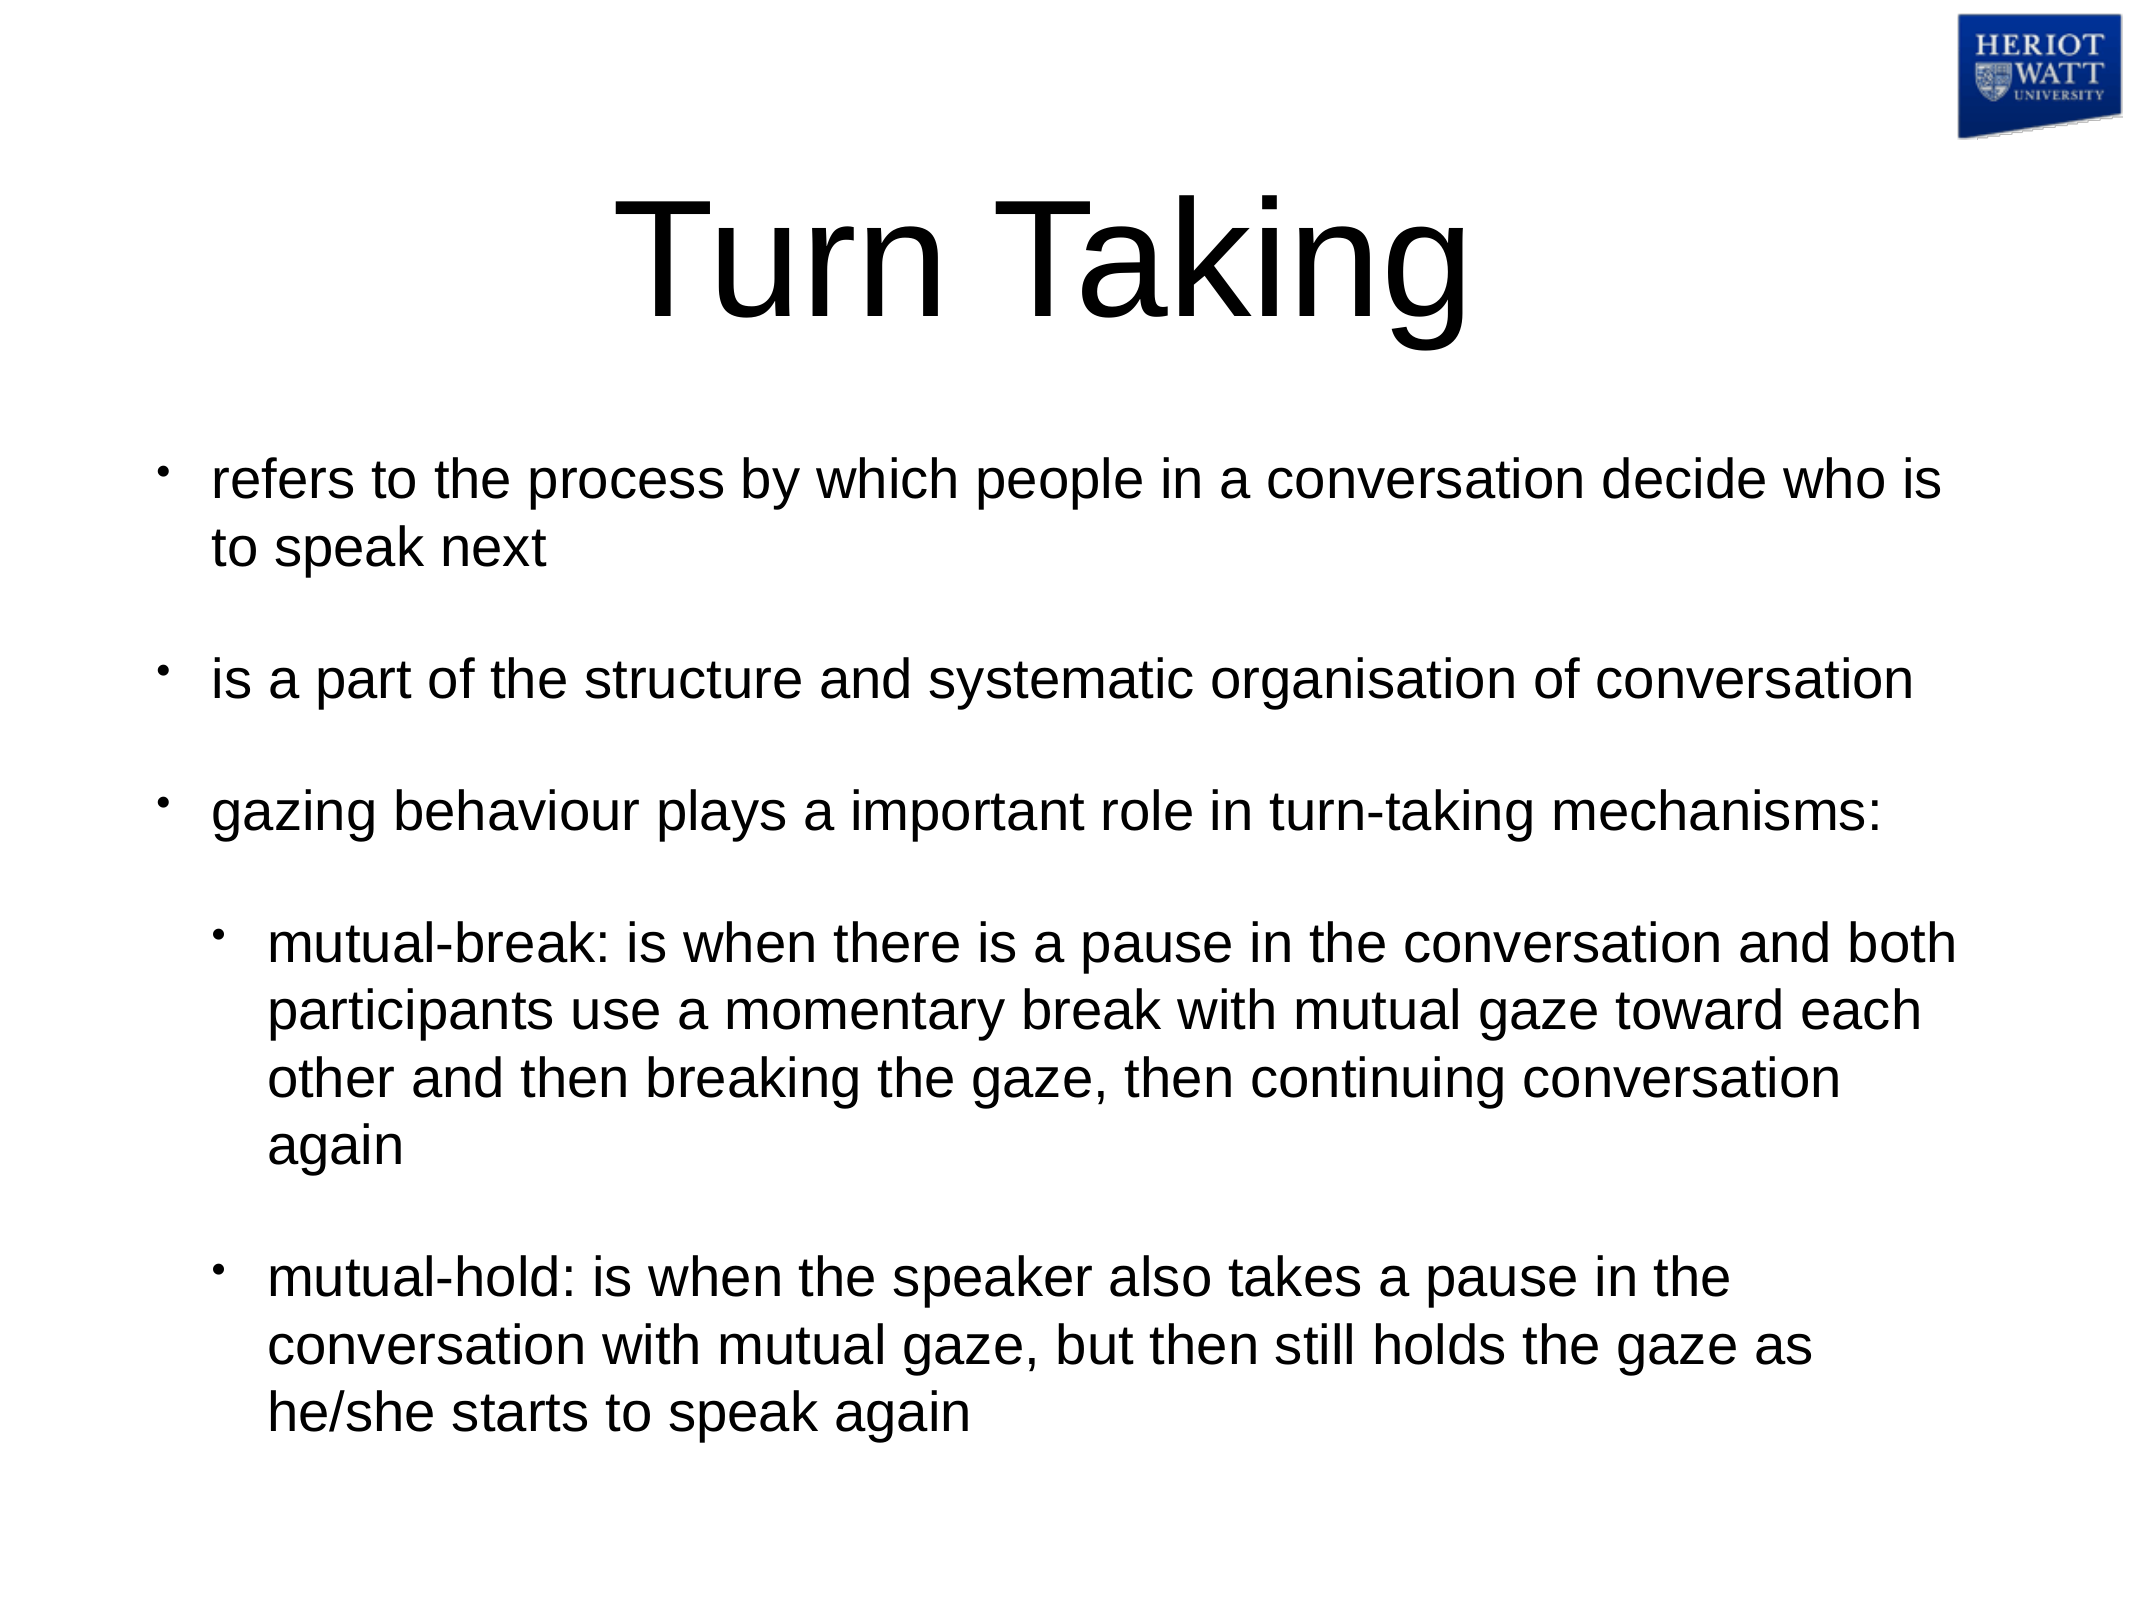

# Turn Taking
refers to the process by which people in a conversation decide who is to speak next
is a part of the structure and systematic organisation of conversation
gazing behaviour plays a important role in turn-taking mechanisms:
mutual-break: is when there is a pause in the conversation and both participants use a momentary break with mutual gaze toward each other and then breaking the gaze, then continuing conversation again
mutual-hold: is when the speaker also takes a pause in the conversation with mutual gaze, but then still holds the gaze as he/she starts to speak again